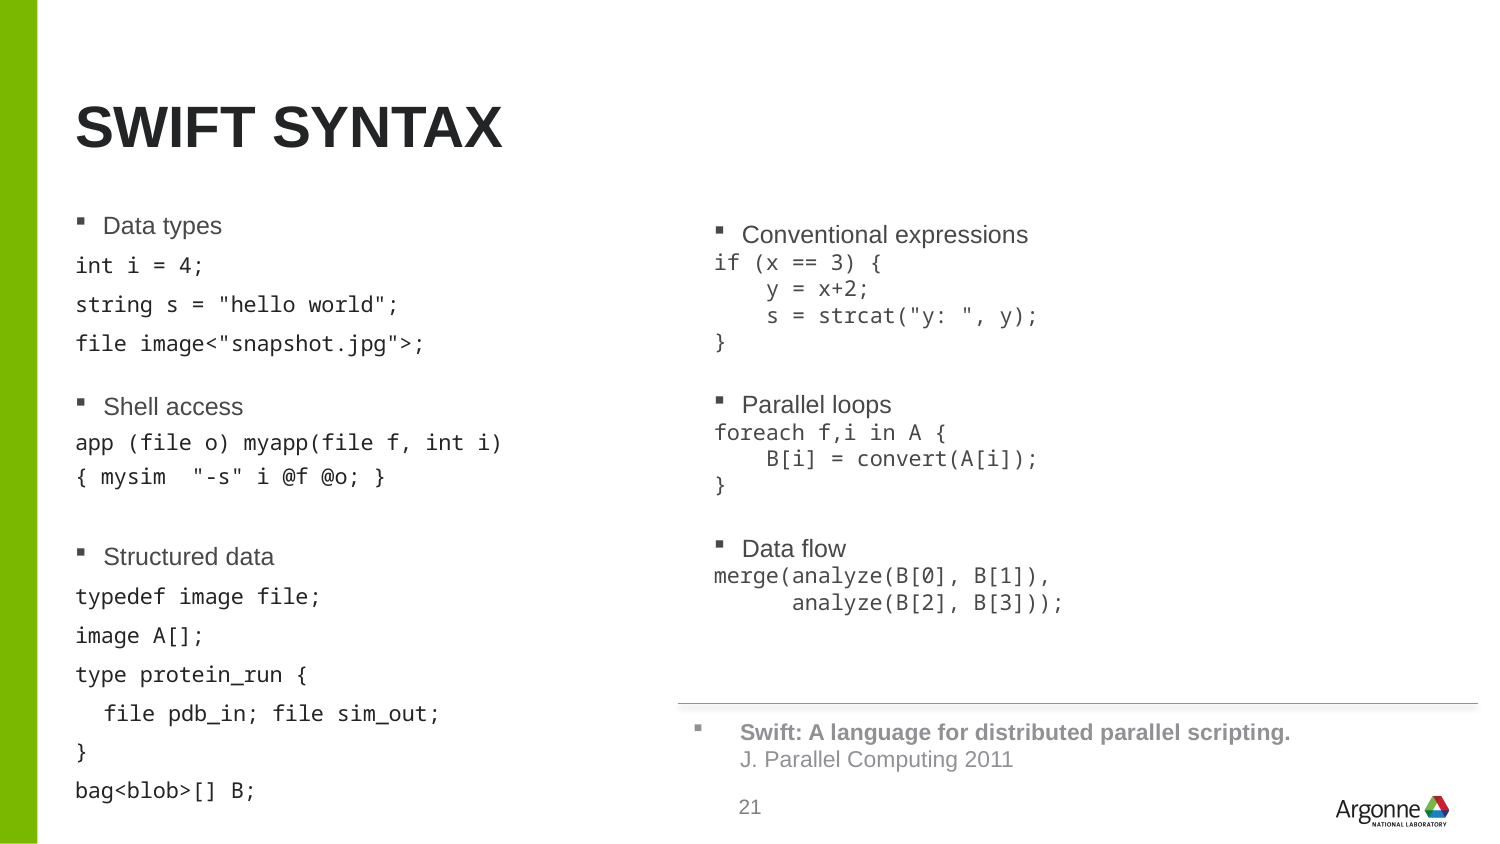

# Swift syntax

Data types
int i = 4;
string s = "hello world";
file image<"snapshot.jpg">;

Shell access
app (file o) myapp(file f, int i)
{ mysim  "-s" i @f @o; }

Structured data
typedef image file;
image A[];
type protein_run {
	file pdb_in; file sim_out;
}
bag<blob>[] B;

Conventional expressions
if (x == 3) {
    y = x+2;
    s = strcat("y: ", y);
}

Parallel loops
foreach f,i in A {
    B[i] = convert(A[i]);
}

Data flow
merge(analyze(B[0], B[1]),
      analyze(B[2], B[3]));
Swift: A language for distributed parallel scripting.
J. Parallel Computing 2011

21